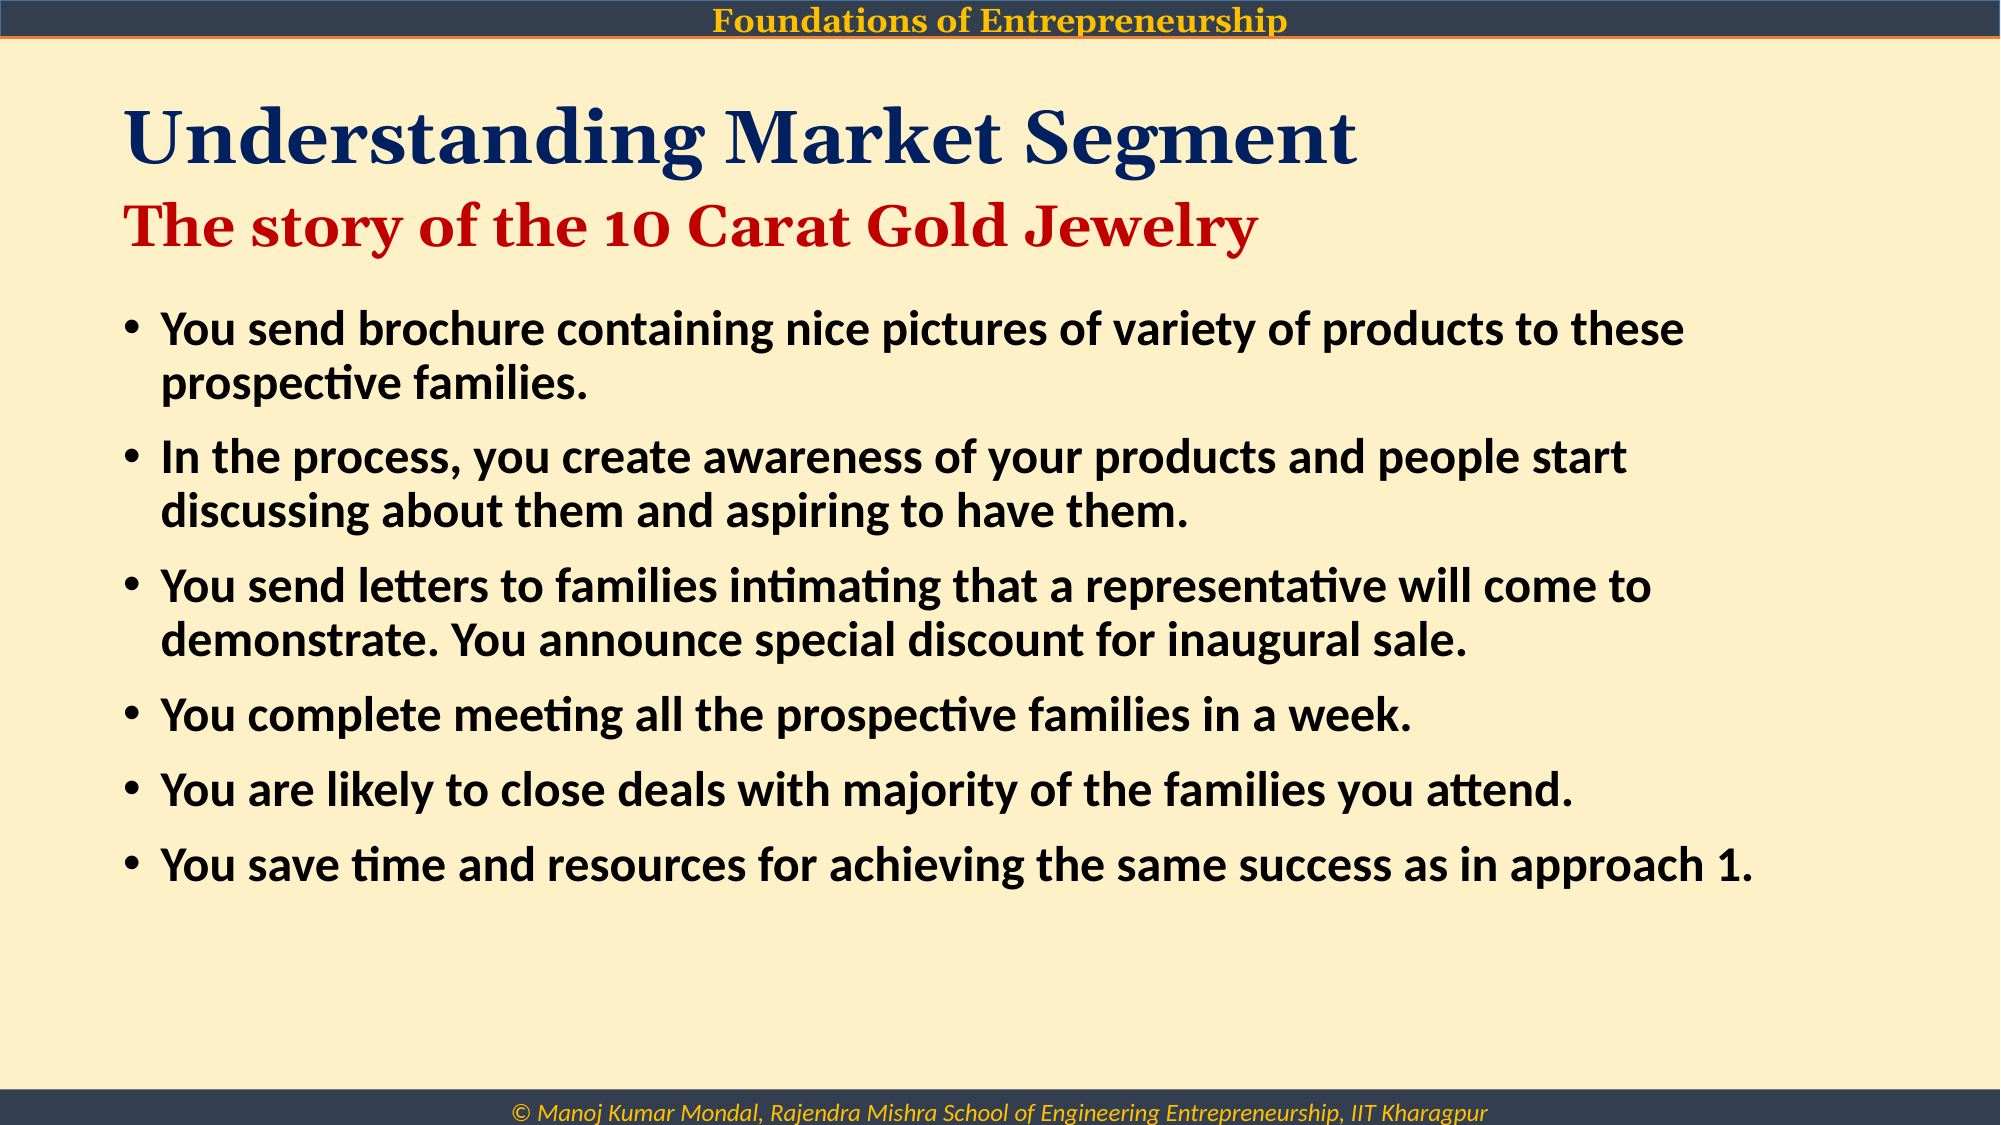

Understanding Market Segment
# The story of the 10 Carat Gold Jewelry
You send brochure containing nice pictures of variety of products to these prospective families.
In the process, you create awareness of your products and people start discussing about them and aspiring to have them.
You send letters to families intimating that a representative will come to demonstrate. You announce special discount for inaugural sale.
You complete meeting all the prospective families in a week.
You are likely to close deals with majority of the families you attend.
You save time and resources for achieving the same success as in approach 1.